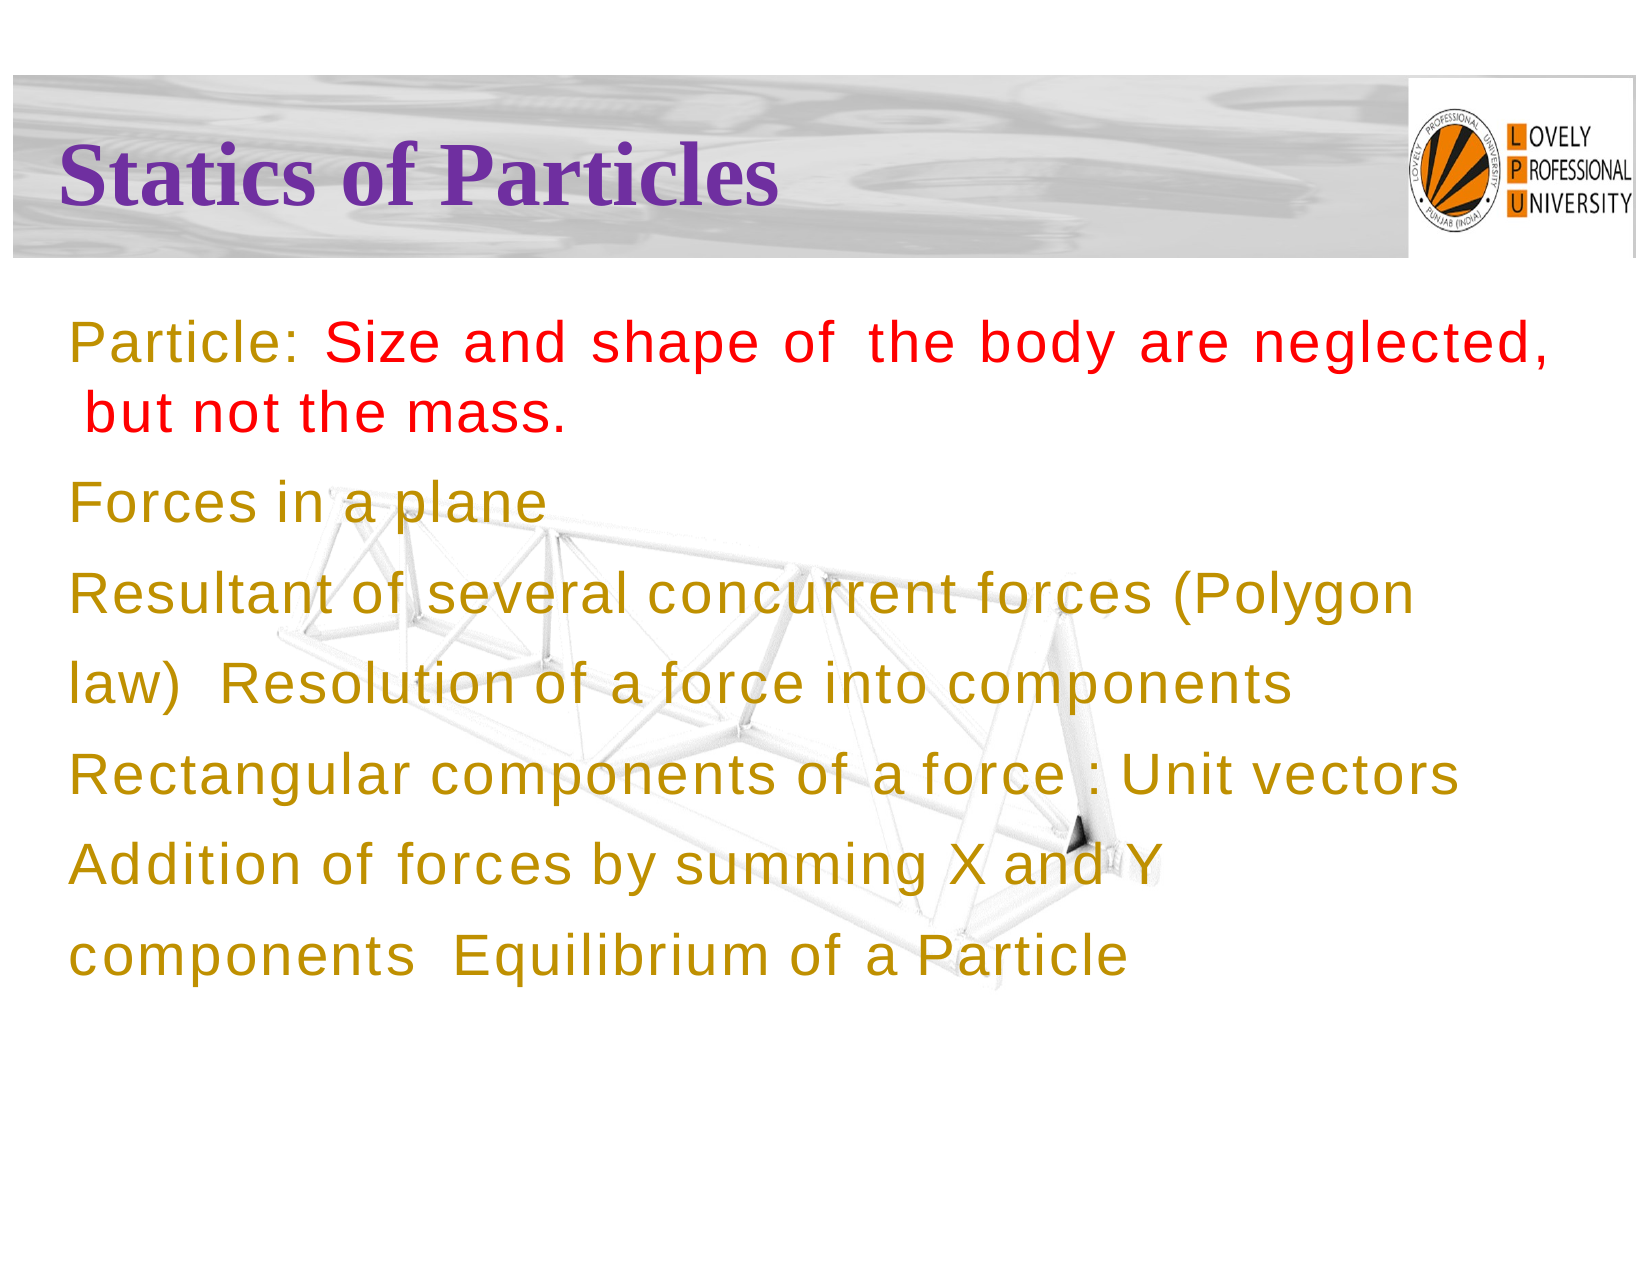

# Statics of Particles
Particle: Size and shape of	the body are neglected,  but not the mass.
Forces in a plane
Resultant of several concurrent forces (Polygon law)  Resolution of a force into components
Rectangular components of a force : Unit vectors
Addition of forces by summing X and Y components  Equilibrium of a Particle